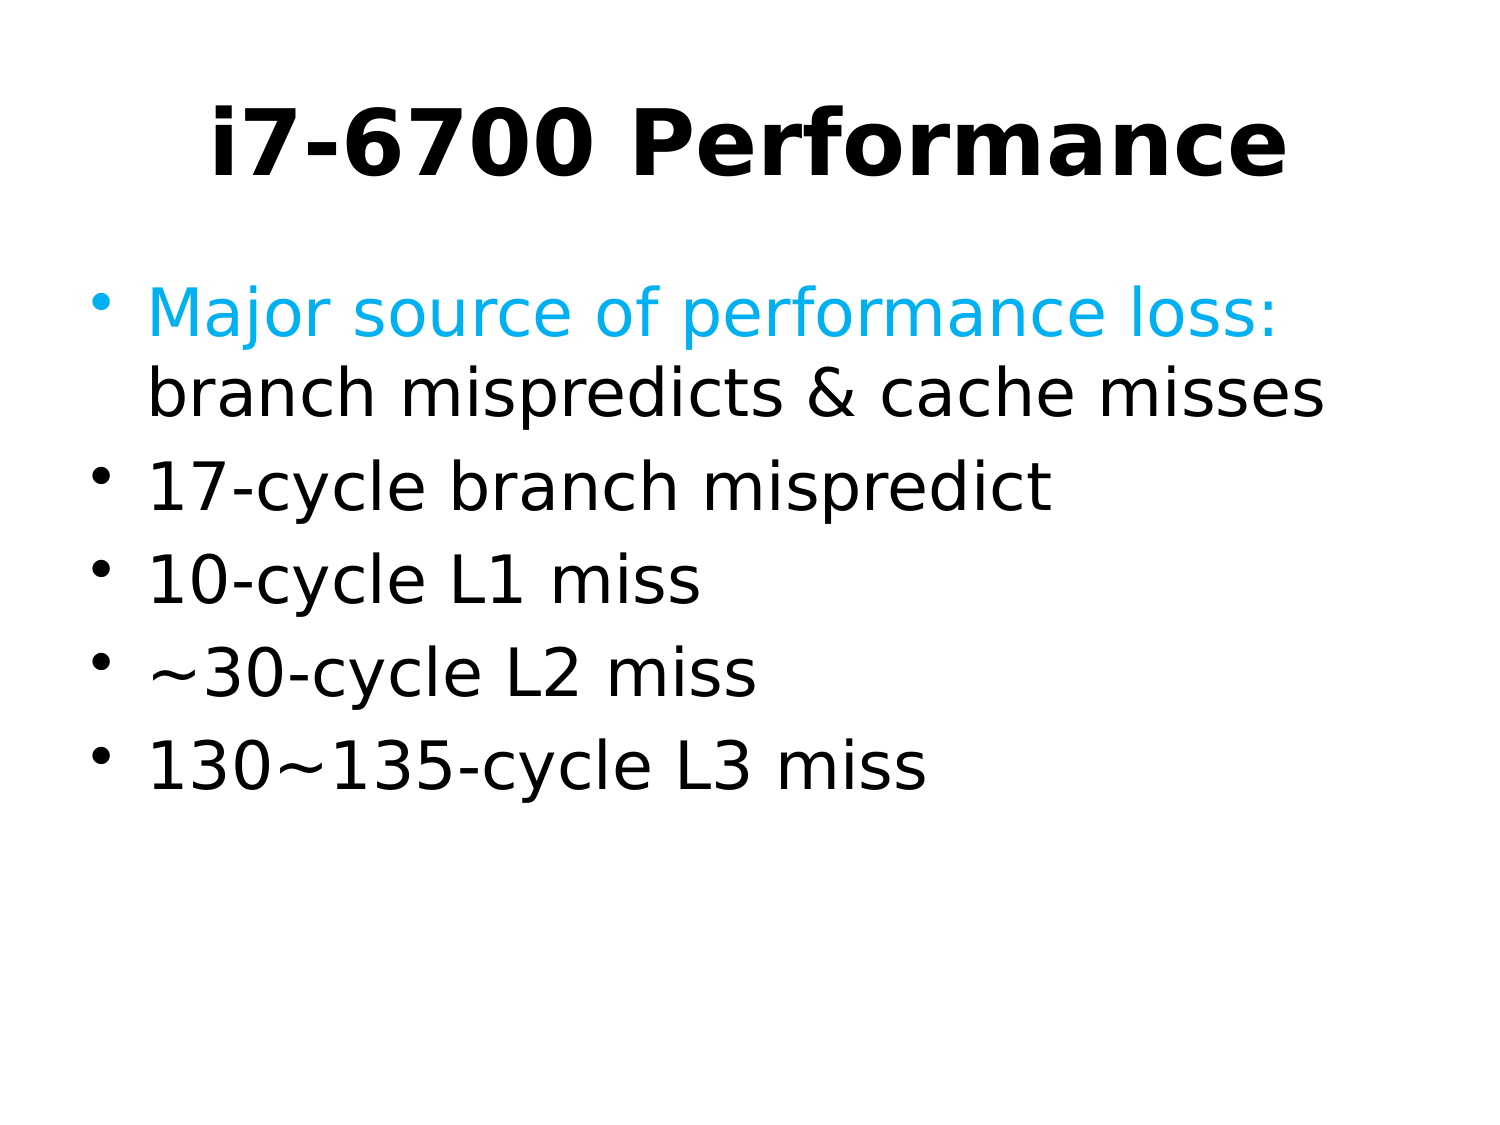

# i7-6700 Performance
Major source of performance loss:      branch mispredicts & cache misses
17-cycle branch mispredict
10-cycle L1 miss
~30-cycle L2 miss
130~135-cycle L3 miss